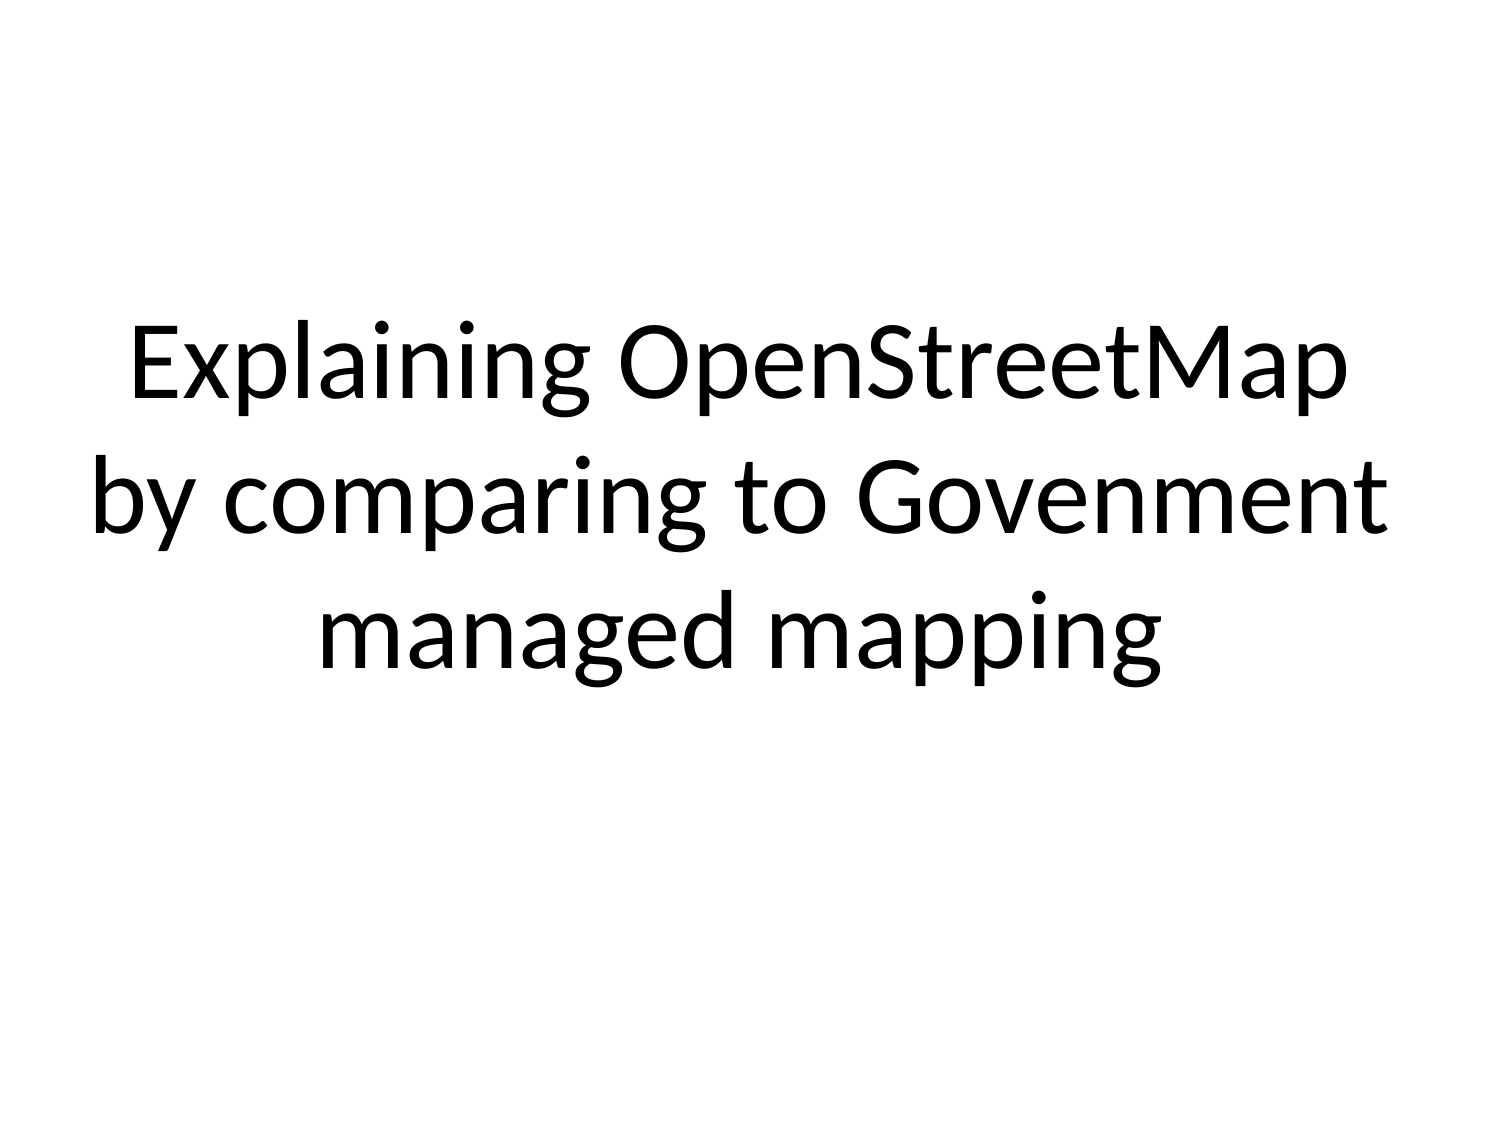

Explaining OpenStreetMap by comparing to Govenment managed mapping